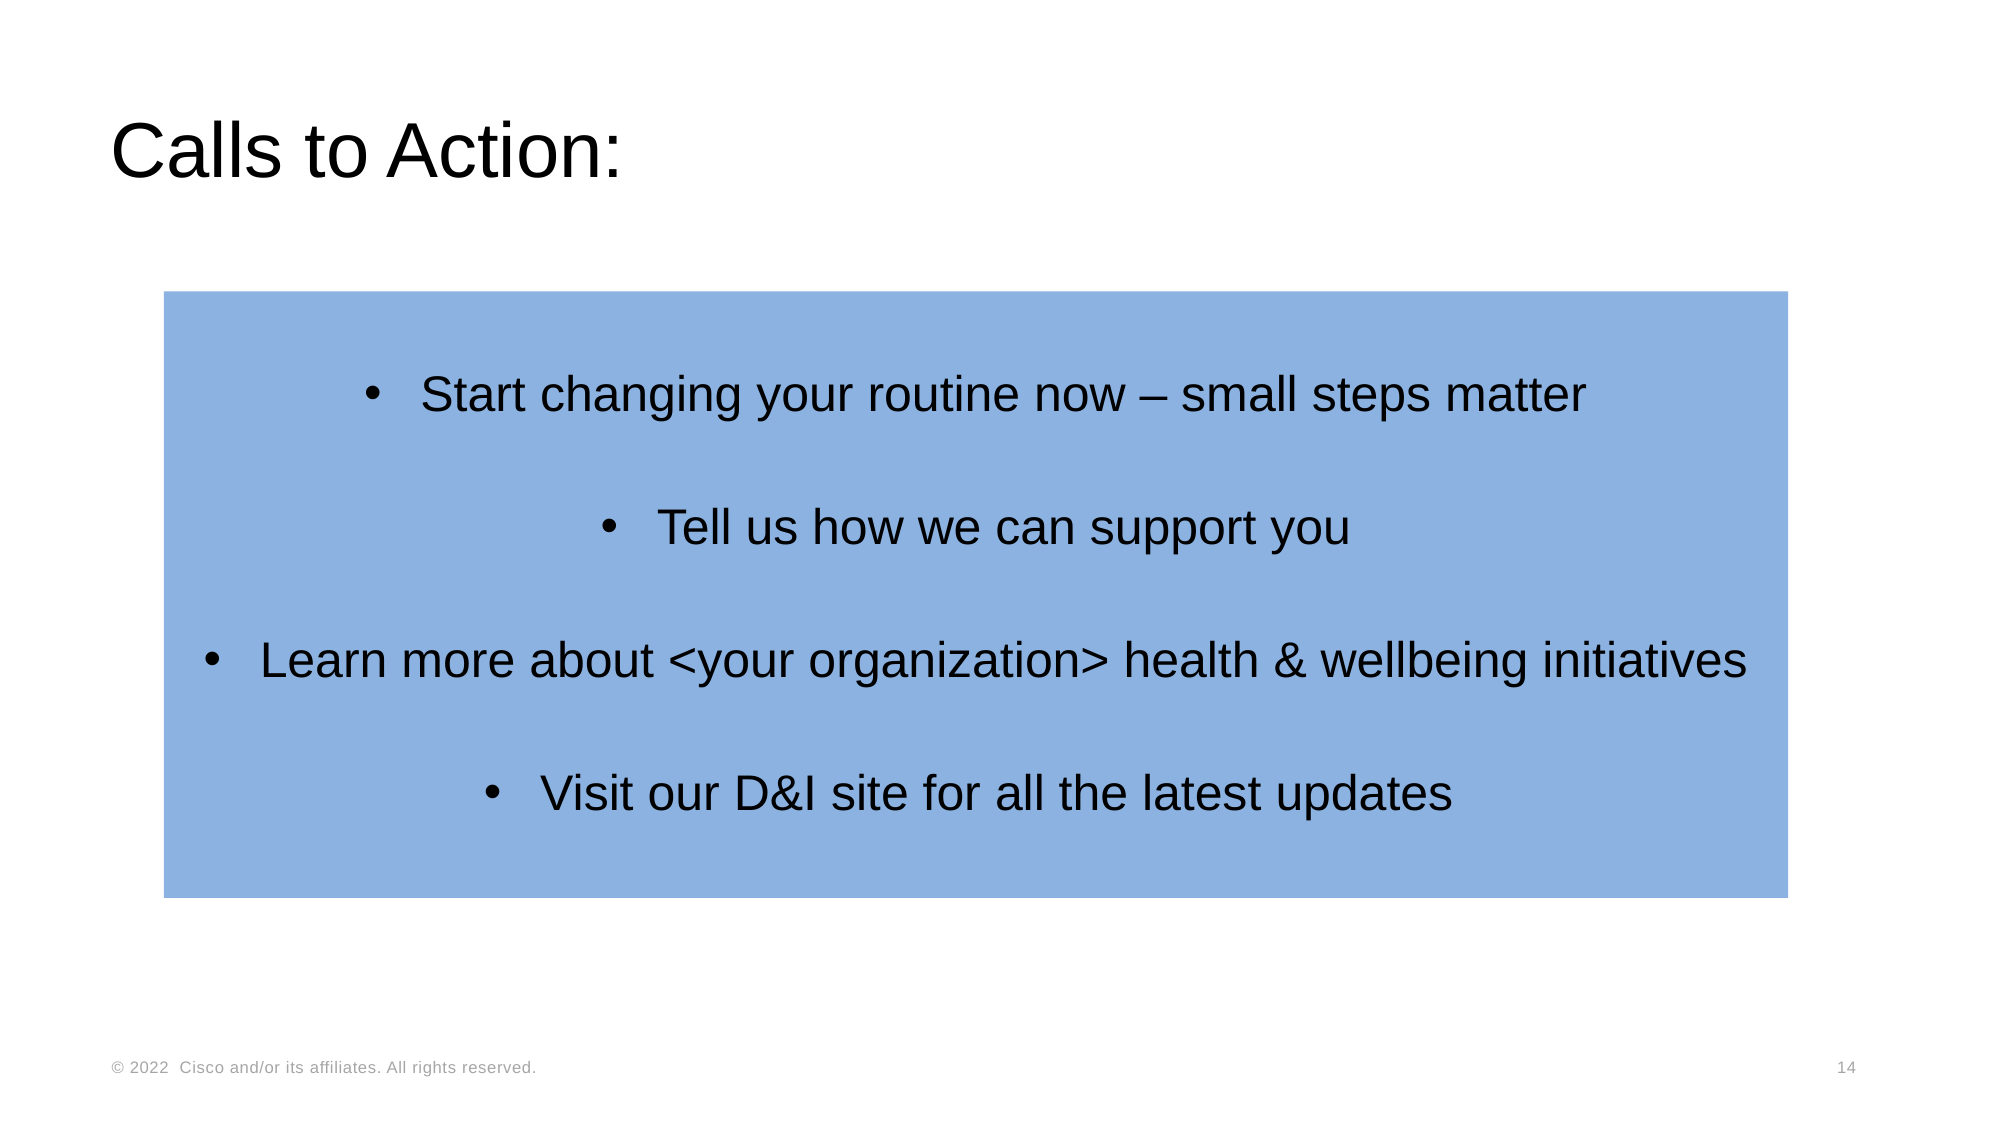

# Calls to Action:

Start changing your routine now – small steps matter

Tell us how we can support you

Learn more about <your organization> health & wellbeing initiatives

Visit our D&I site for all the latest updates